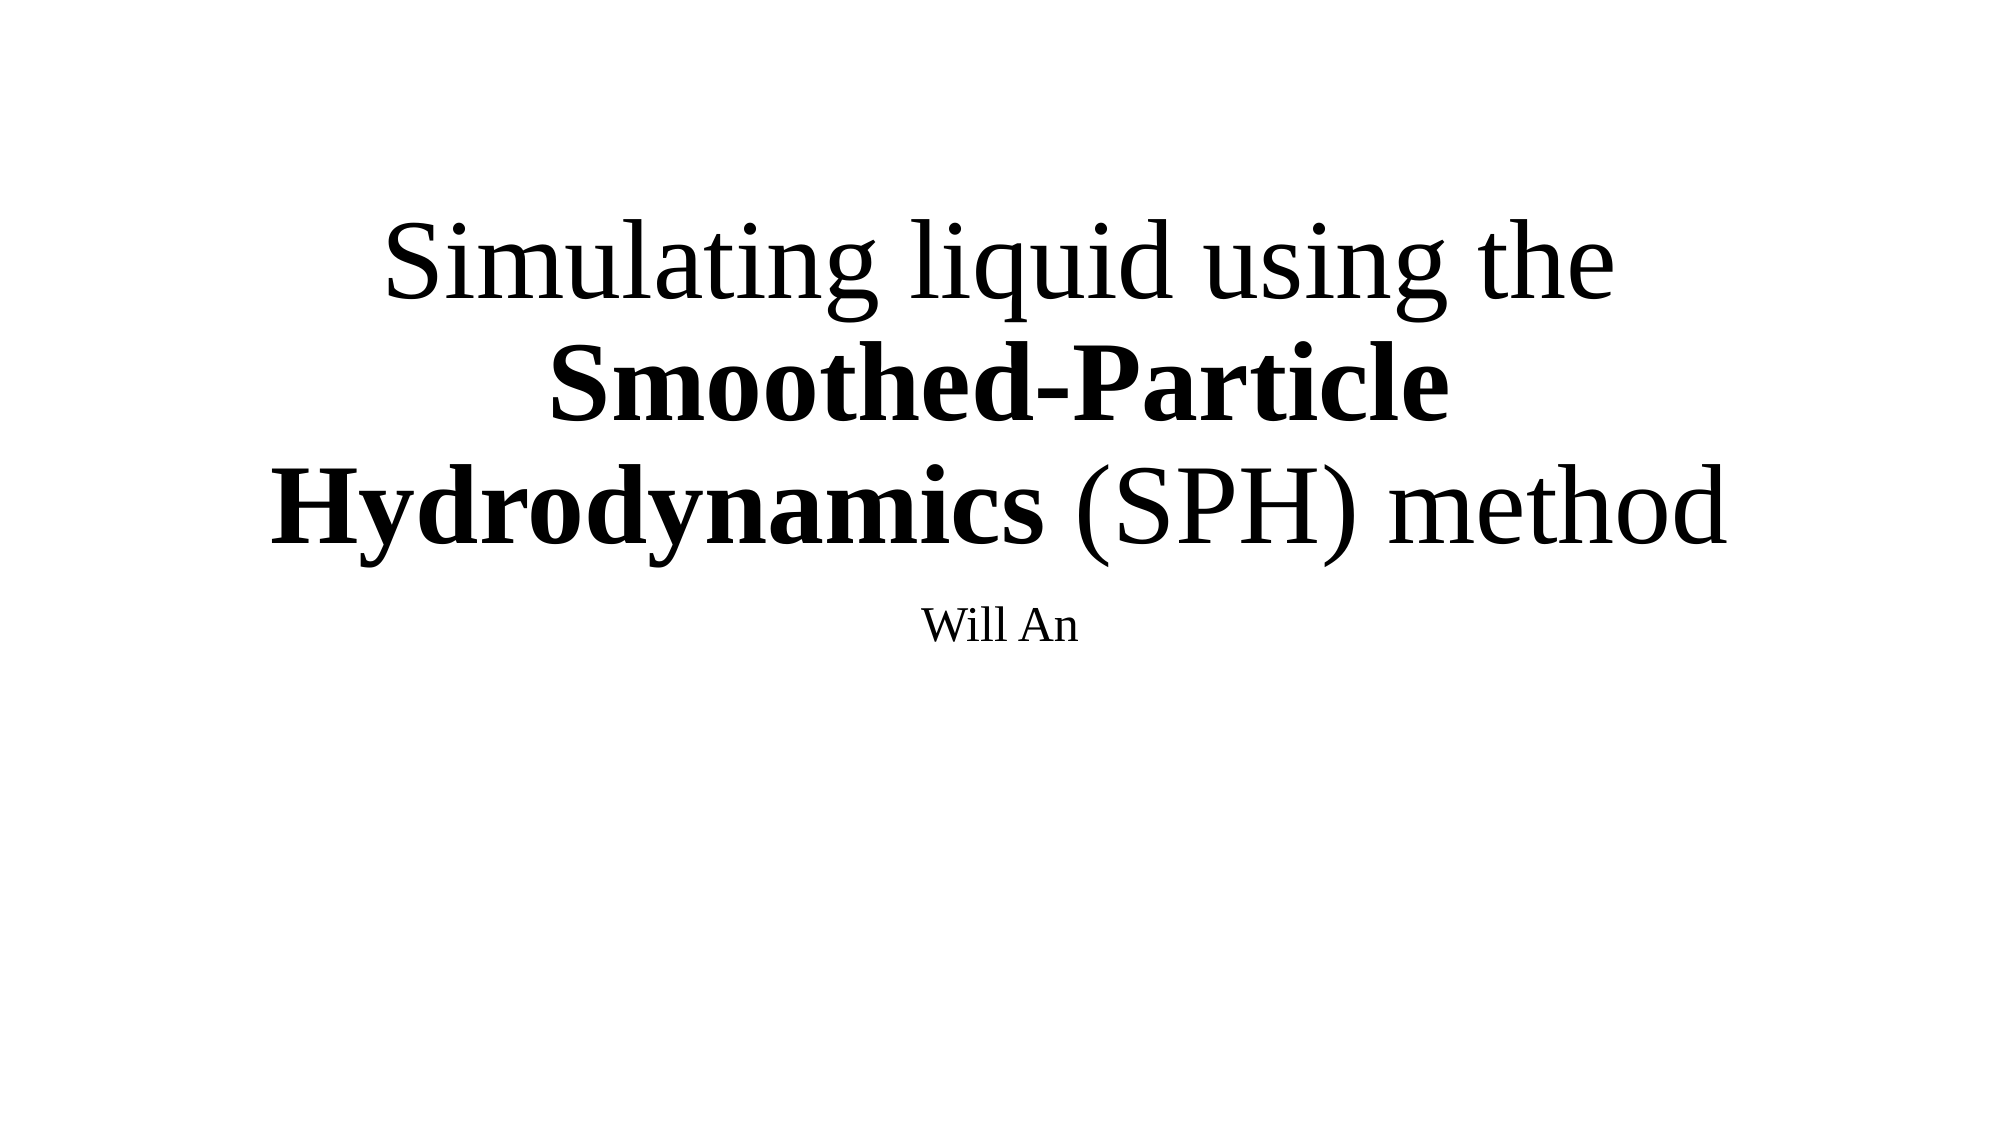

# Simulating liquid using the Smoothed-Particle Hydrodynamics (SPH) method
Will An